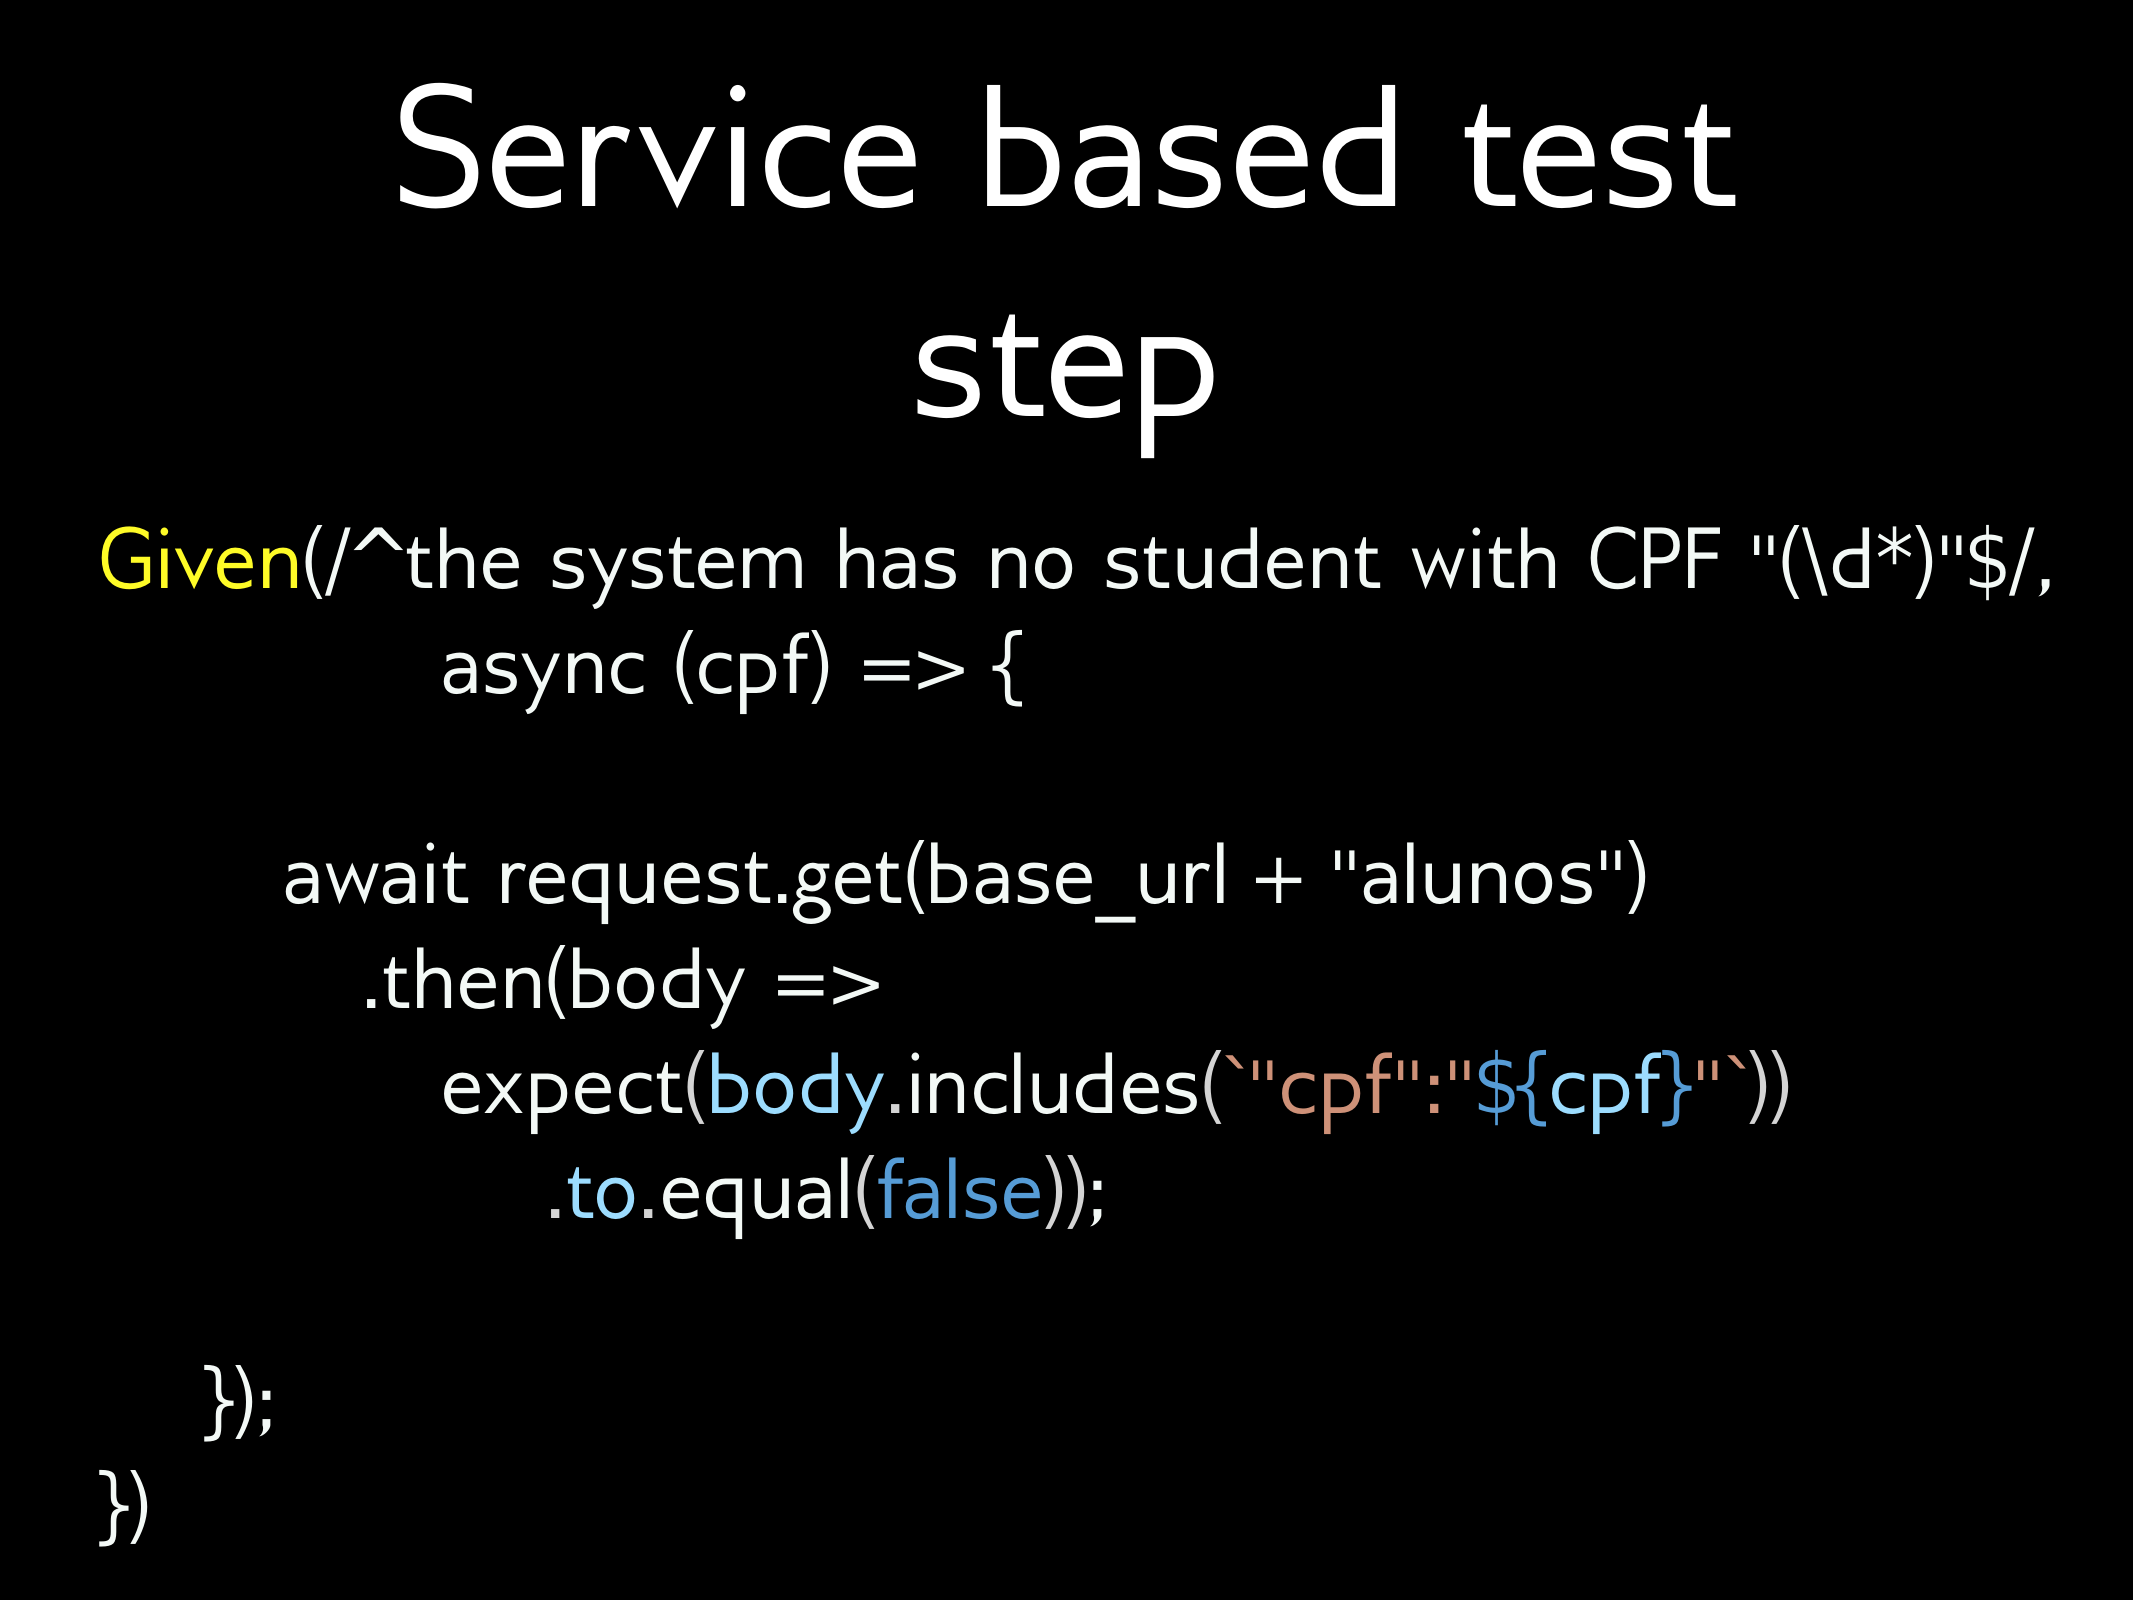

# Service based test step

Given(/^the system has no student with CPF "(\d*)"$/,
             async (cpf) => {

       await request.get(base_url + "alunos")
          .then(body =>
             expect(body.includes(`"cpf":"${cpf}"`))
                 .to.equal(false));

    });
})